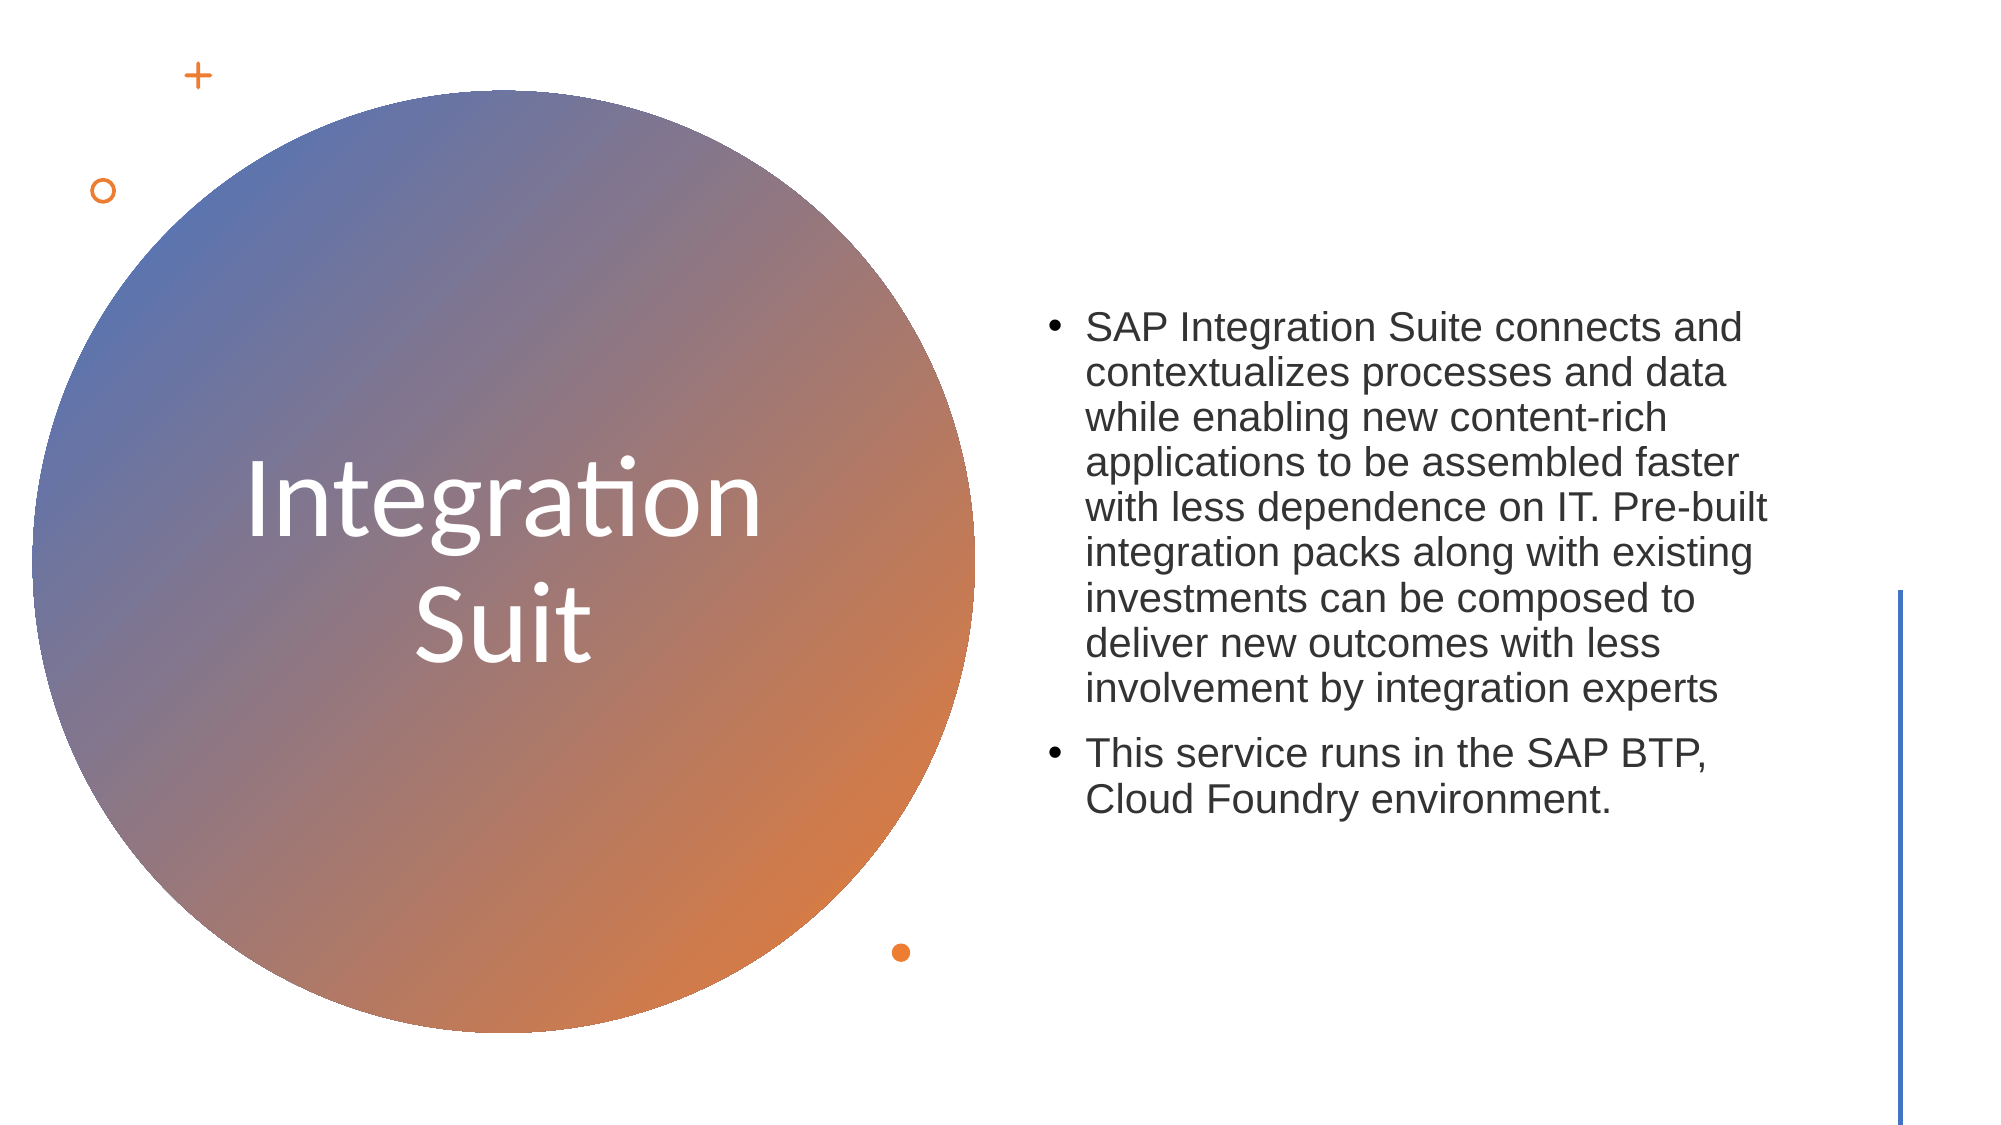

SAP Integration Suite connects and contextualizes processes and data while enabling new content-rich applications to be assembled faster with less dependence on IT. Pre-built integration packs along with existing investments can be composed to deliver new outcomes with less involvement by integration experts
This service runs in the SAP BTP, Cloud Foundry environment.

# Integration Suit